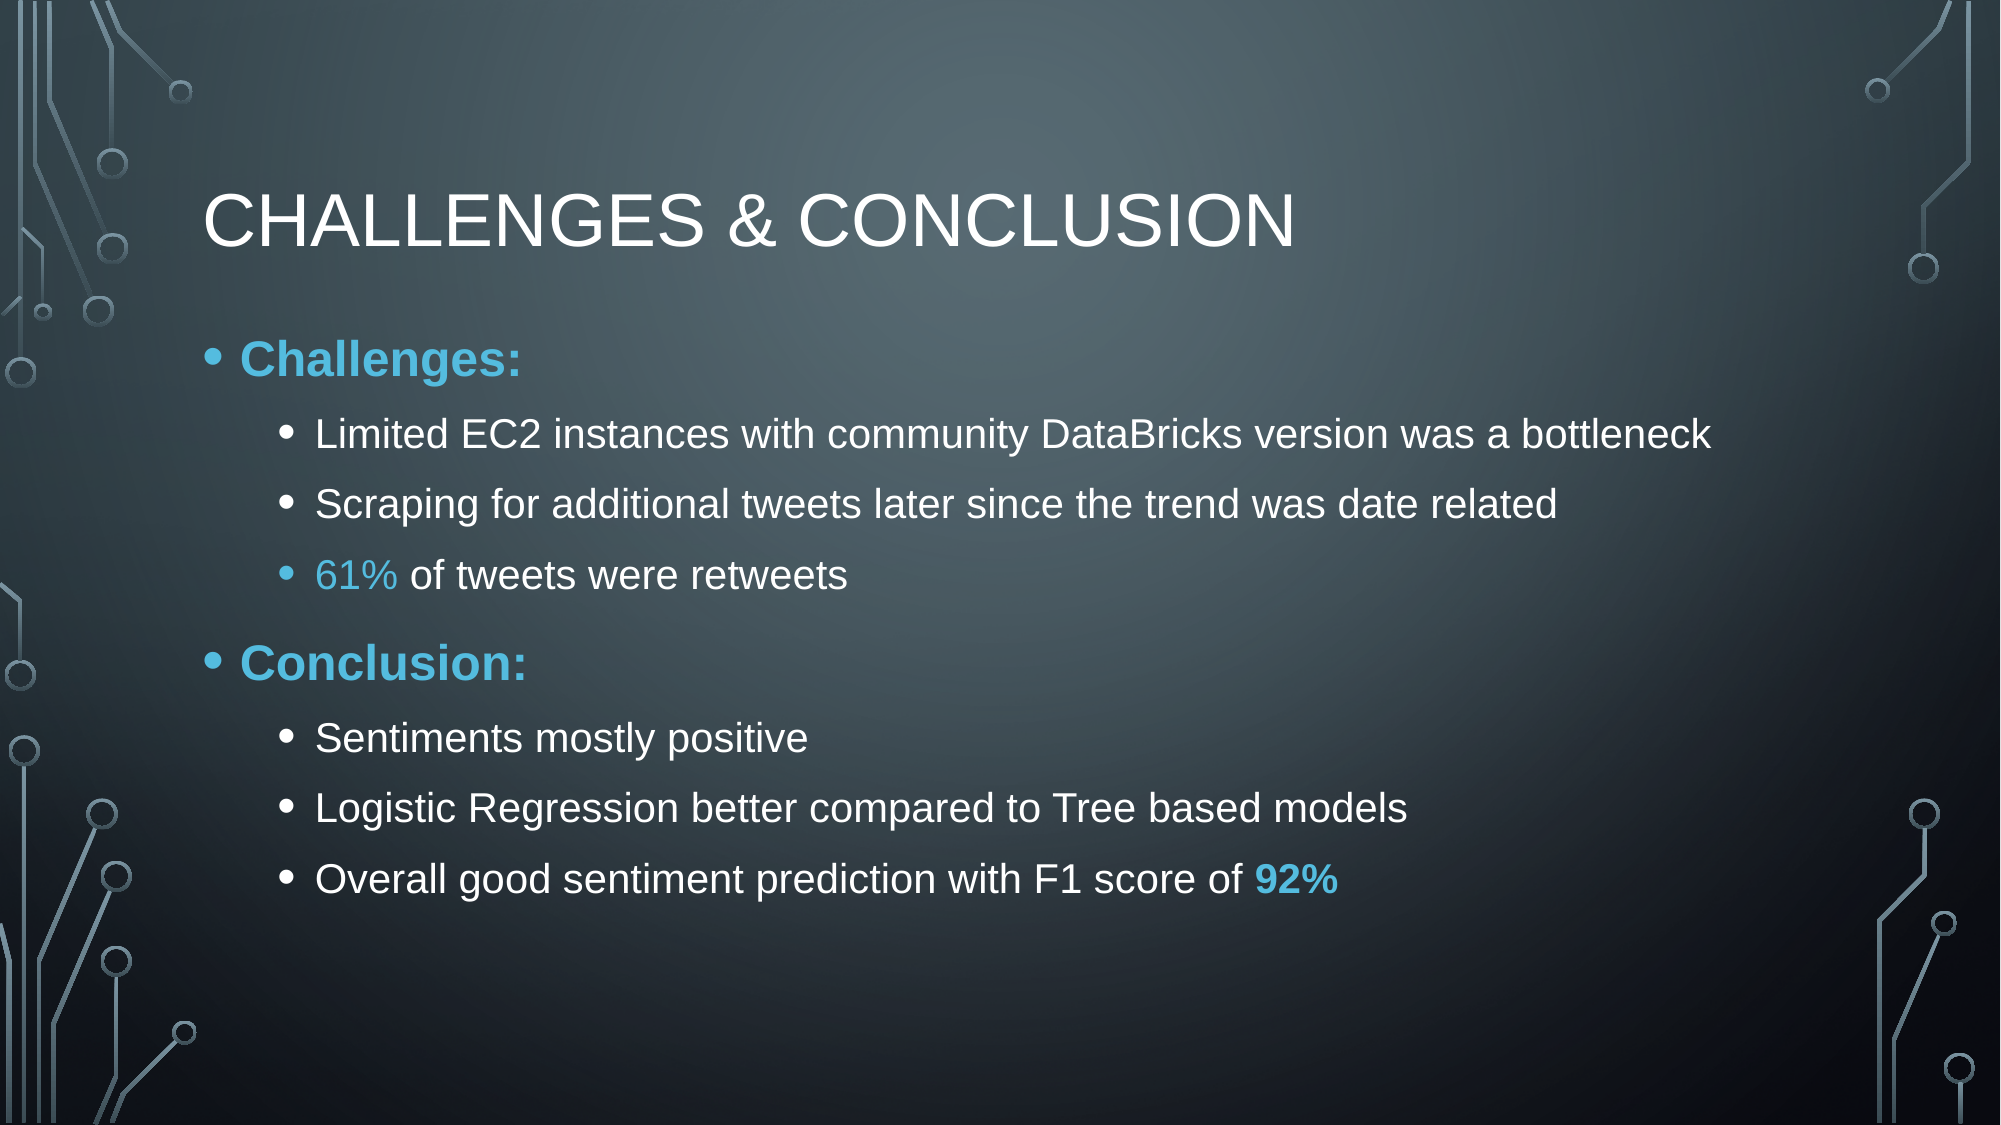

# Challenges & Conclusion
Challenges:
Limited EC2 instances with community DataBricks version was a bottleneck
Scraping for additional tweets later since the trend was date related
61% of tweets were retweets
Conclusion:
Sentiments mostly positive
Logistic Regression better compared to Tree based models
Overall good sentiment prediction with F1 score of 92%